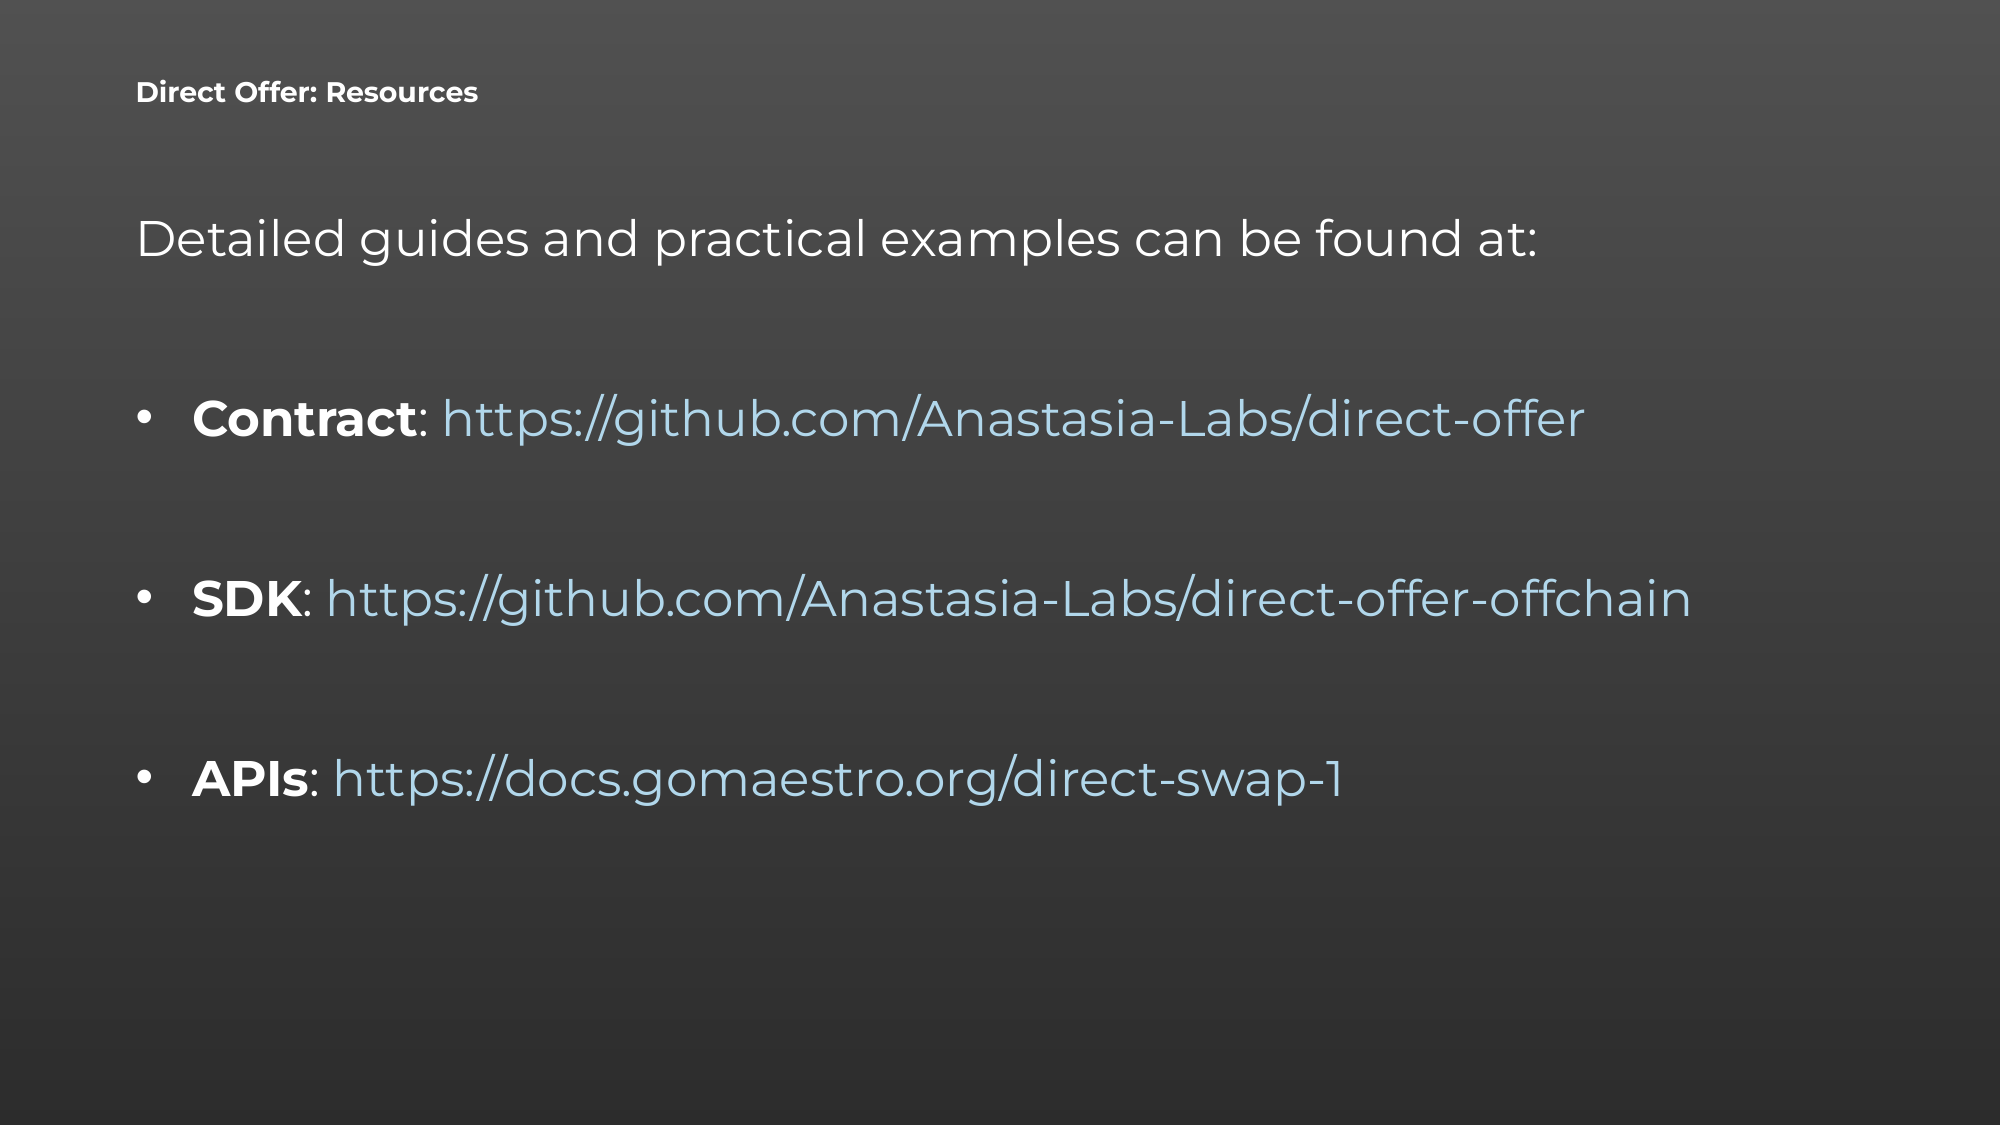

# Direct Offer: Resources
Detailed guides and practical examples can be found at:

Contract: https://github.com/Anastasia-Labs/direct-offer

SDK: https://github.com/Anastasia-Labs/direct-offer-offchain

APIs: https://docs.gomaestro.org/direct-swap-1